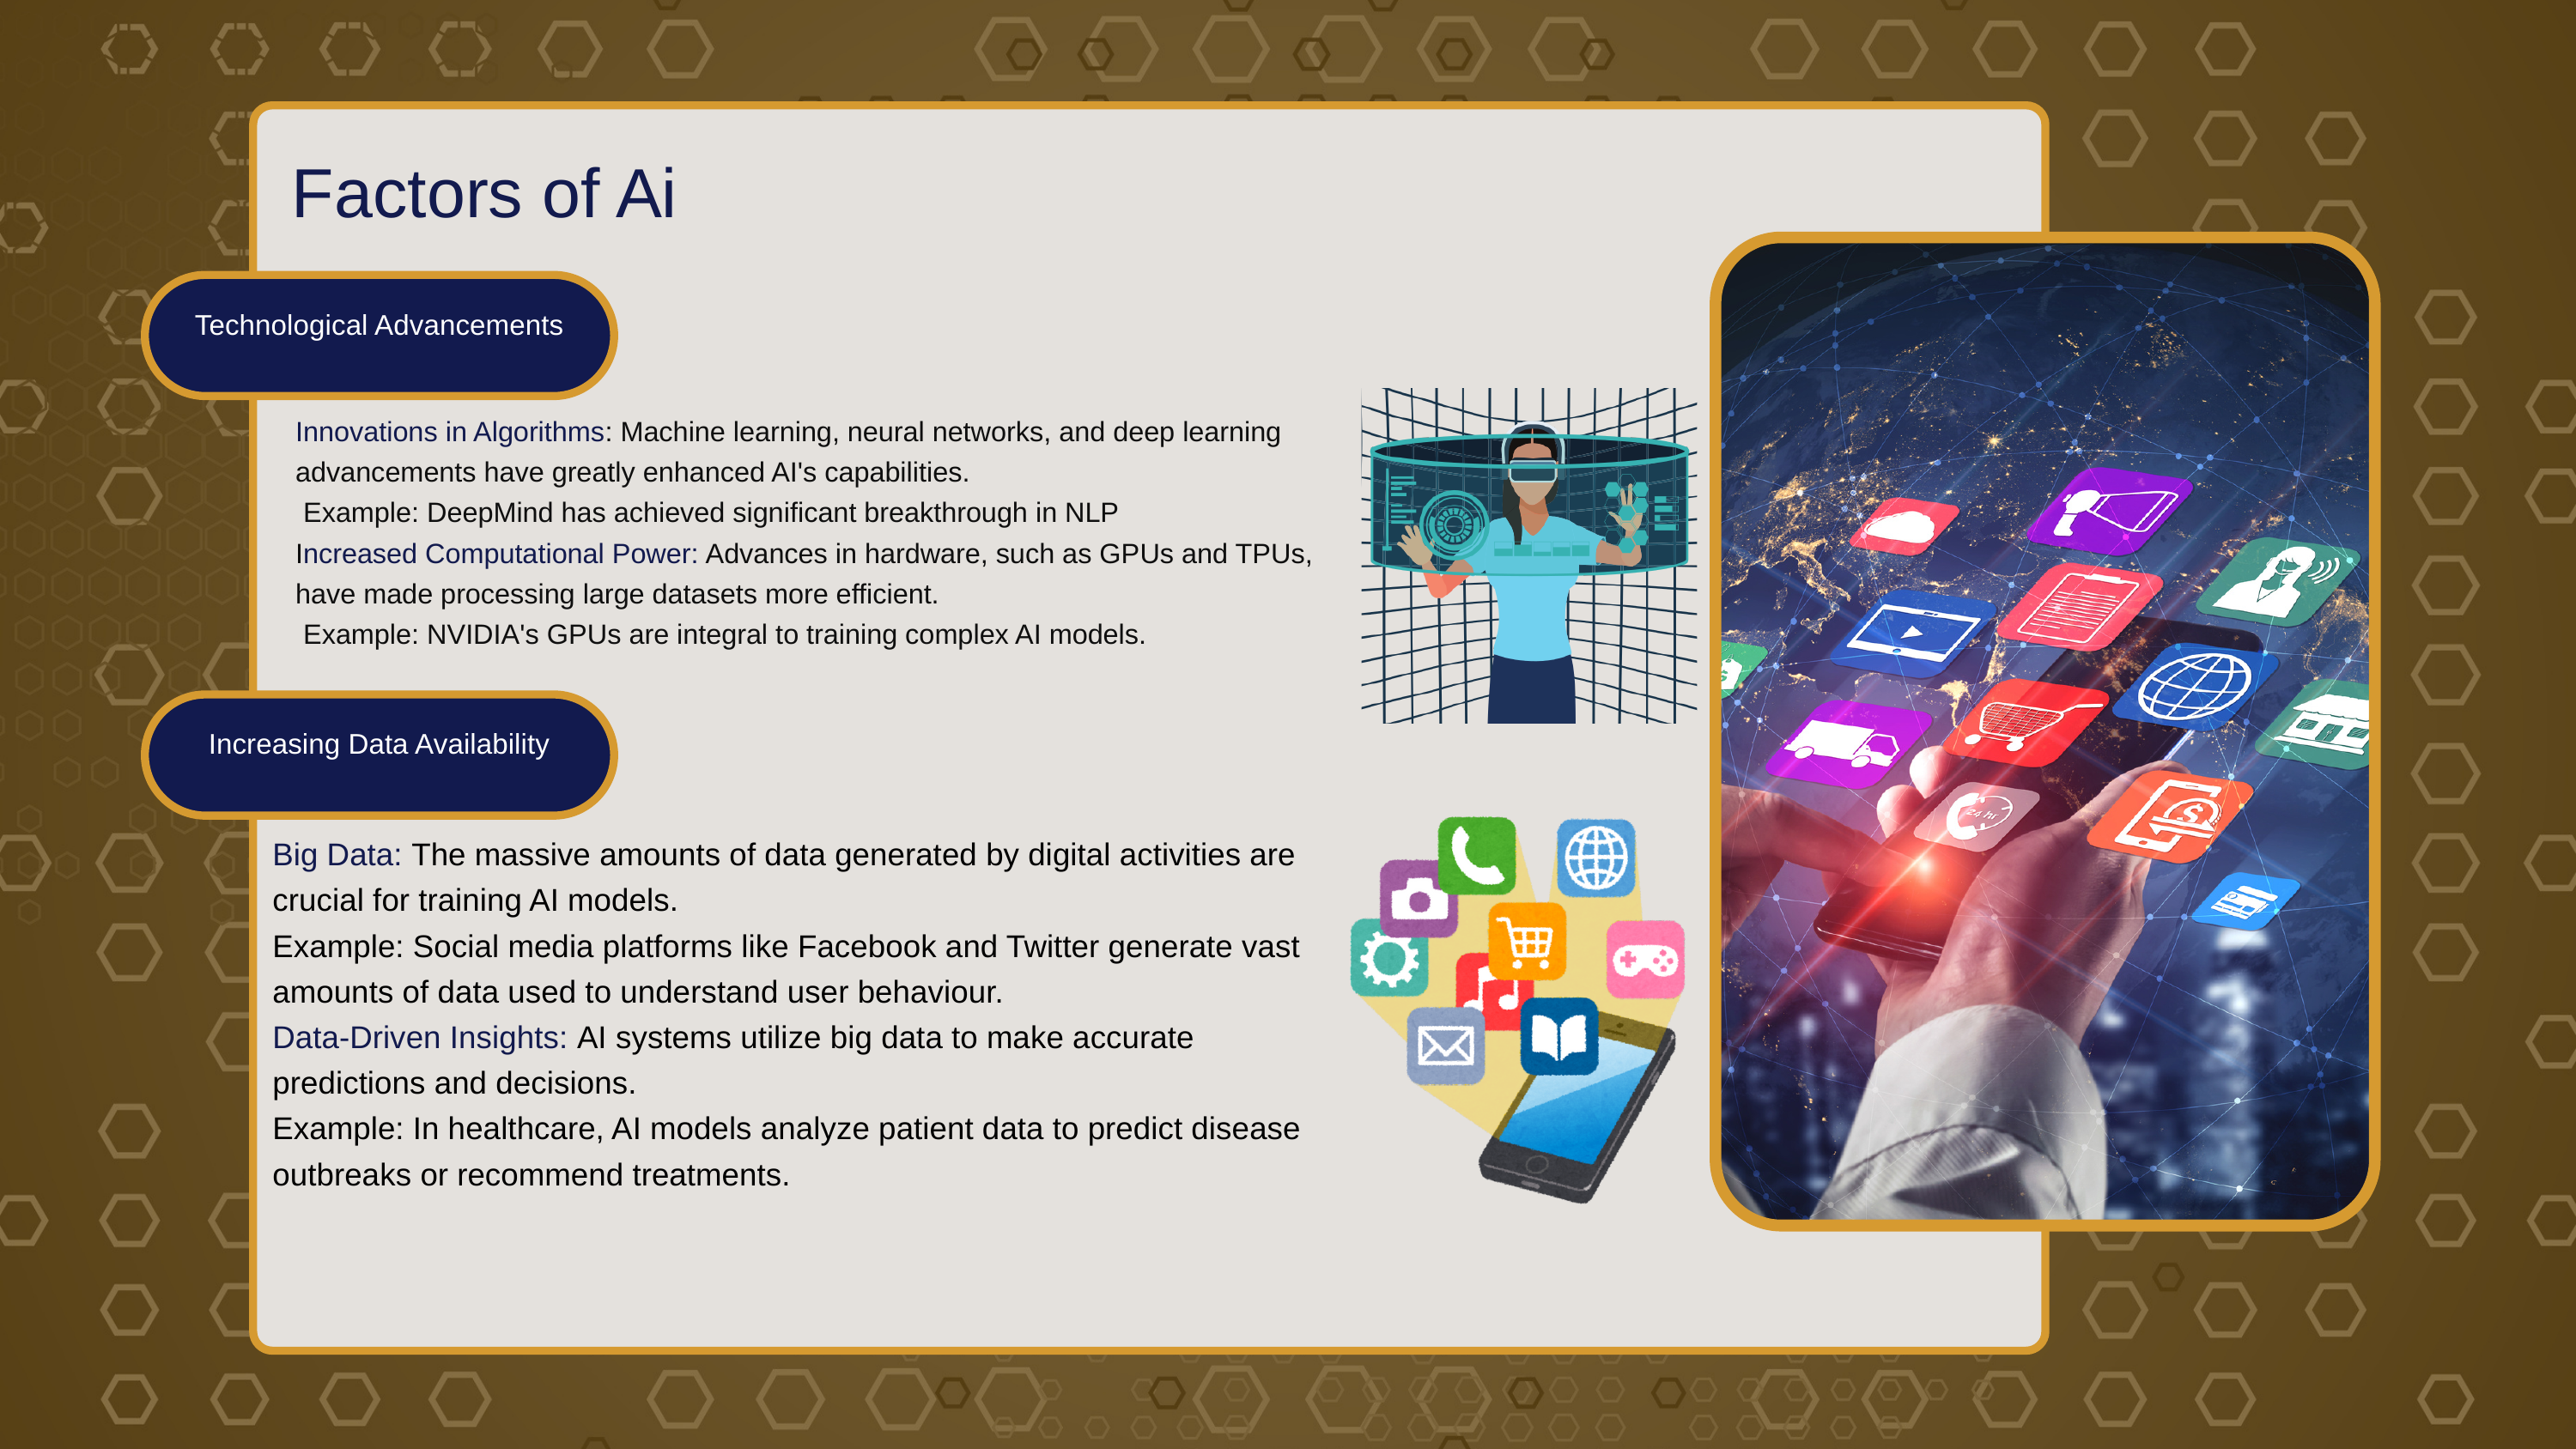

Factors of Ai

Technological Advancements

Innovations in Algorithms: Machine learning, neural networks, and deep learning advancements have greatly enhanced AI's capabilities.
 Example: DeepMind has achieved significant breakthrough in NLP
Increased Computational Power: Advances in hardware, such as GPUs and TPUs, have made processing large datasets more efficient.
 Example: NVIDIA's GPUs are integral to training complex AI models.

Increasing Data Availability

Big Data: The massive amounts of data generated by digital activities are crucial for training AI models.
Example: Social media platforms like Facebook and Twitter generate vast amounts of data used to understand user behaviour.
Data-Driven Insights: AI systems utilize big data to make accurate predictions and decisions.
Example: In healthcare, AI models analyze patient data to predict disease outbreaks or recommend treatments.